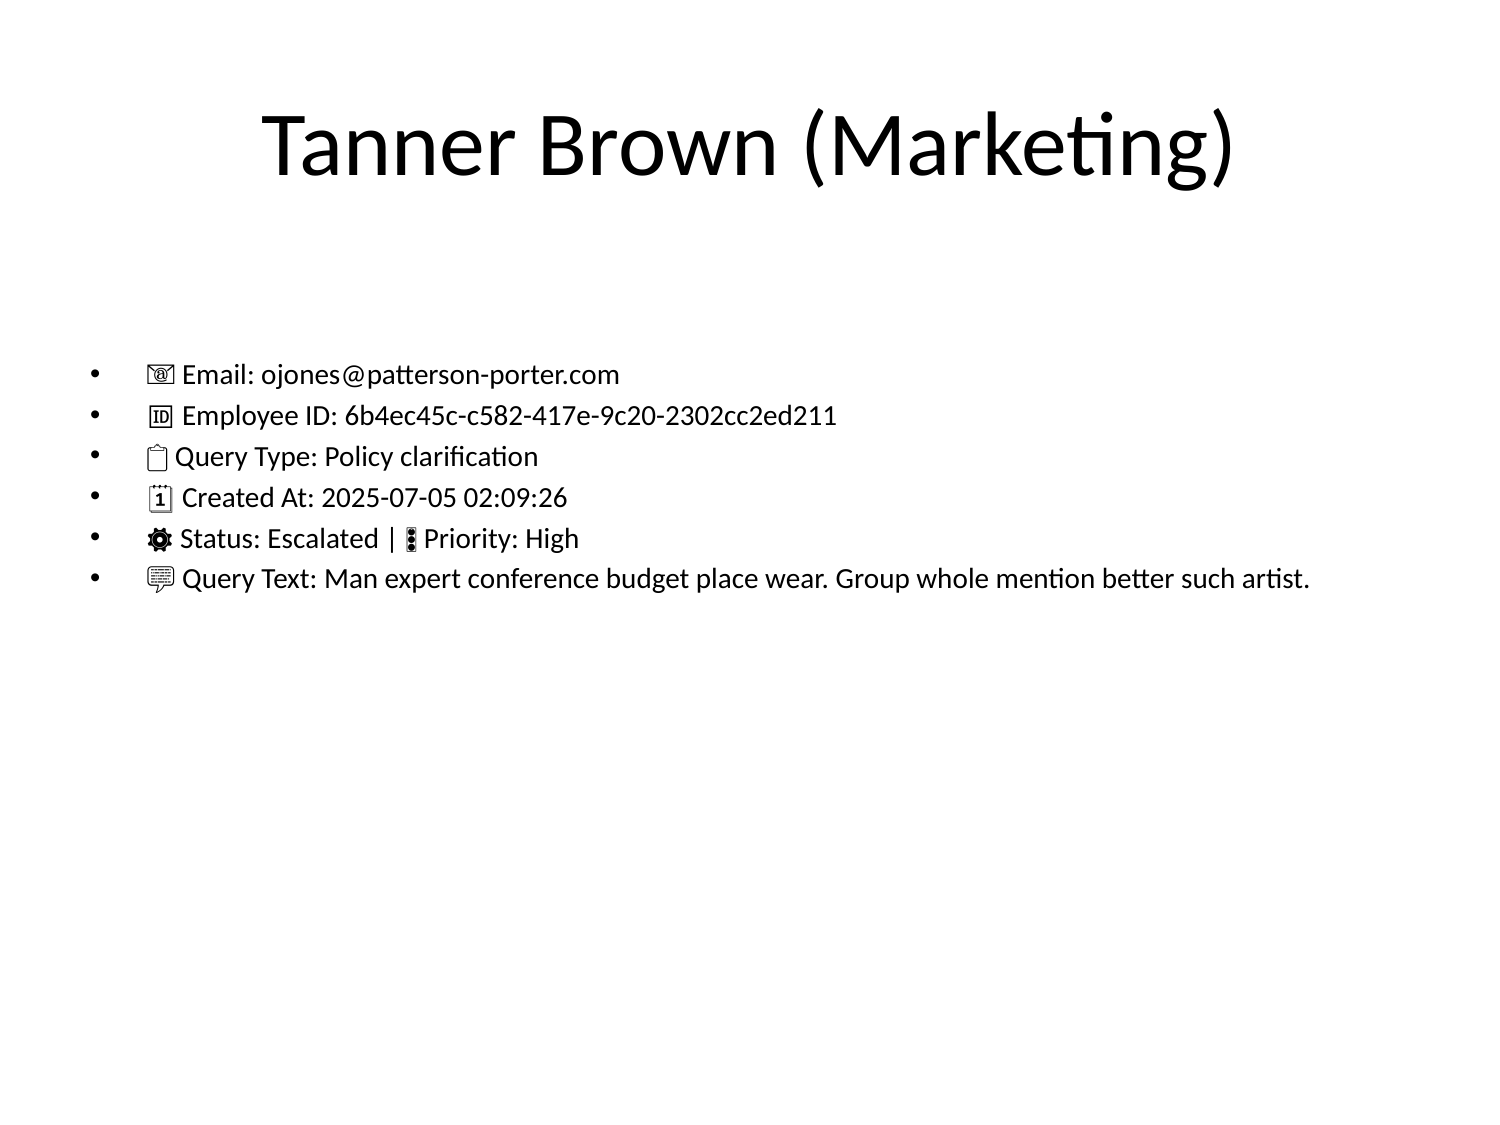

# Tanner Brown (Marketing)

📧 Email: ojones@patterson-porter.com
🆔 Employee ID: 6b4ec45c-c582-417e-9c20-2302cc2ed211
📋 Query Type: Policy clarification
🗓 Created At: 2025-07-05 02:09:26
⚙ Status: Escalated | 🚦 Priority: High
💬 Query Text: Man expert conference budget place wear. Group whole mention better such artist.